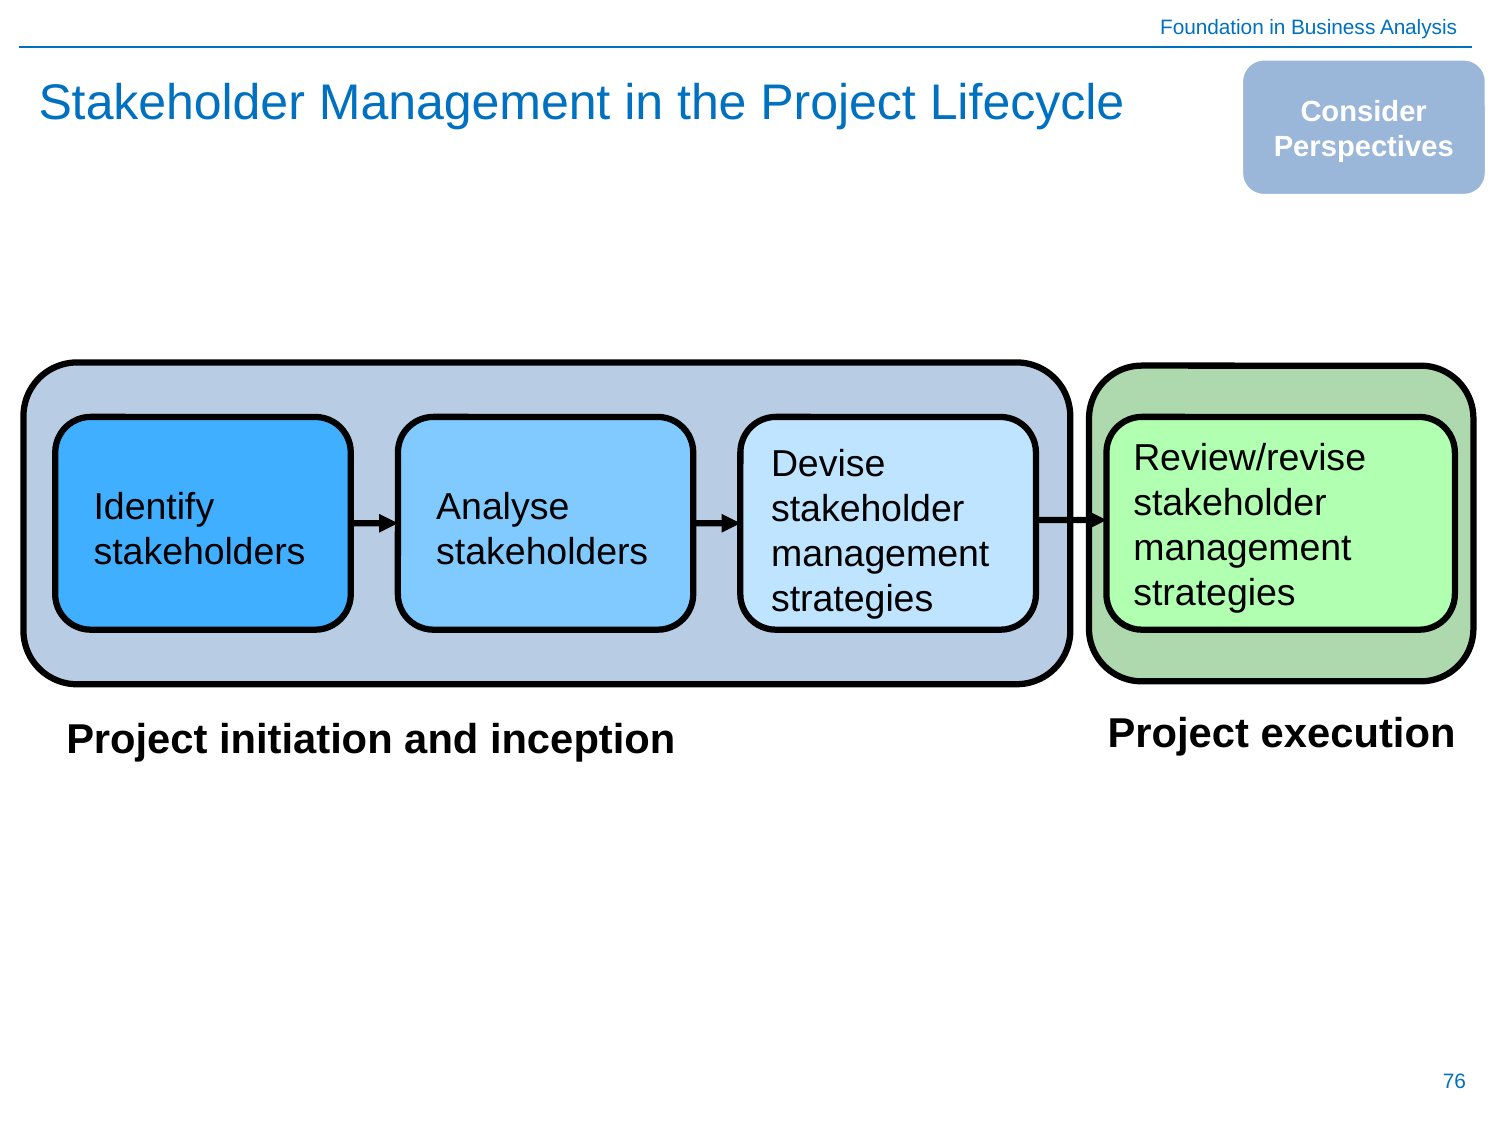

# Stakeholder Management in the Project Lifecycle
Consider Perspectives

Review/revise stakeholder management strategies
Devise stakeholder management strategies
Identify stakeholders
Analyse stakeholders

Project execution
Project initiation and inception